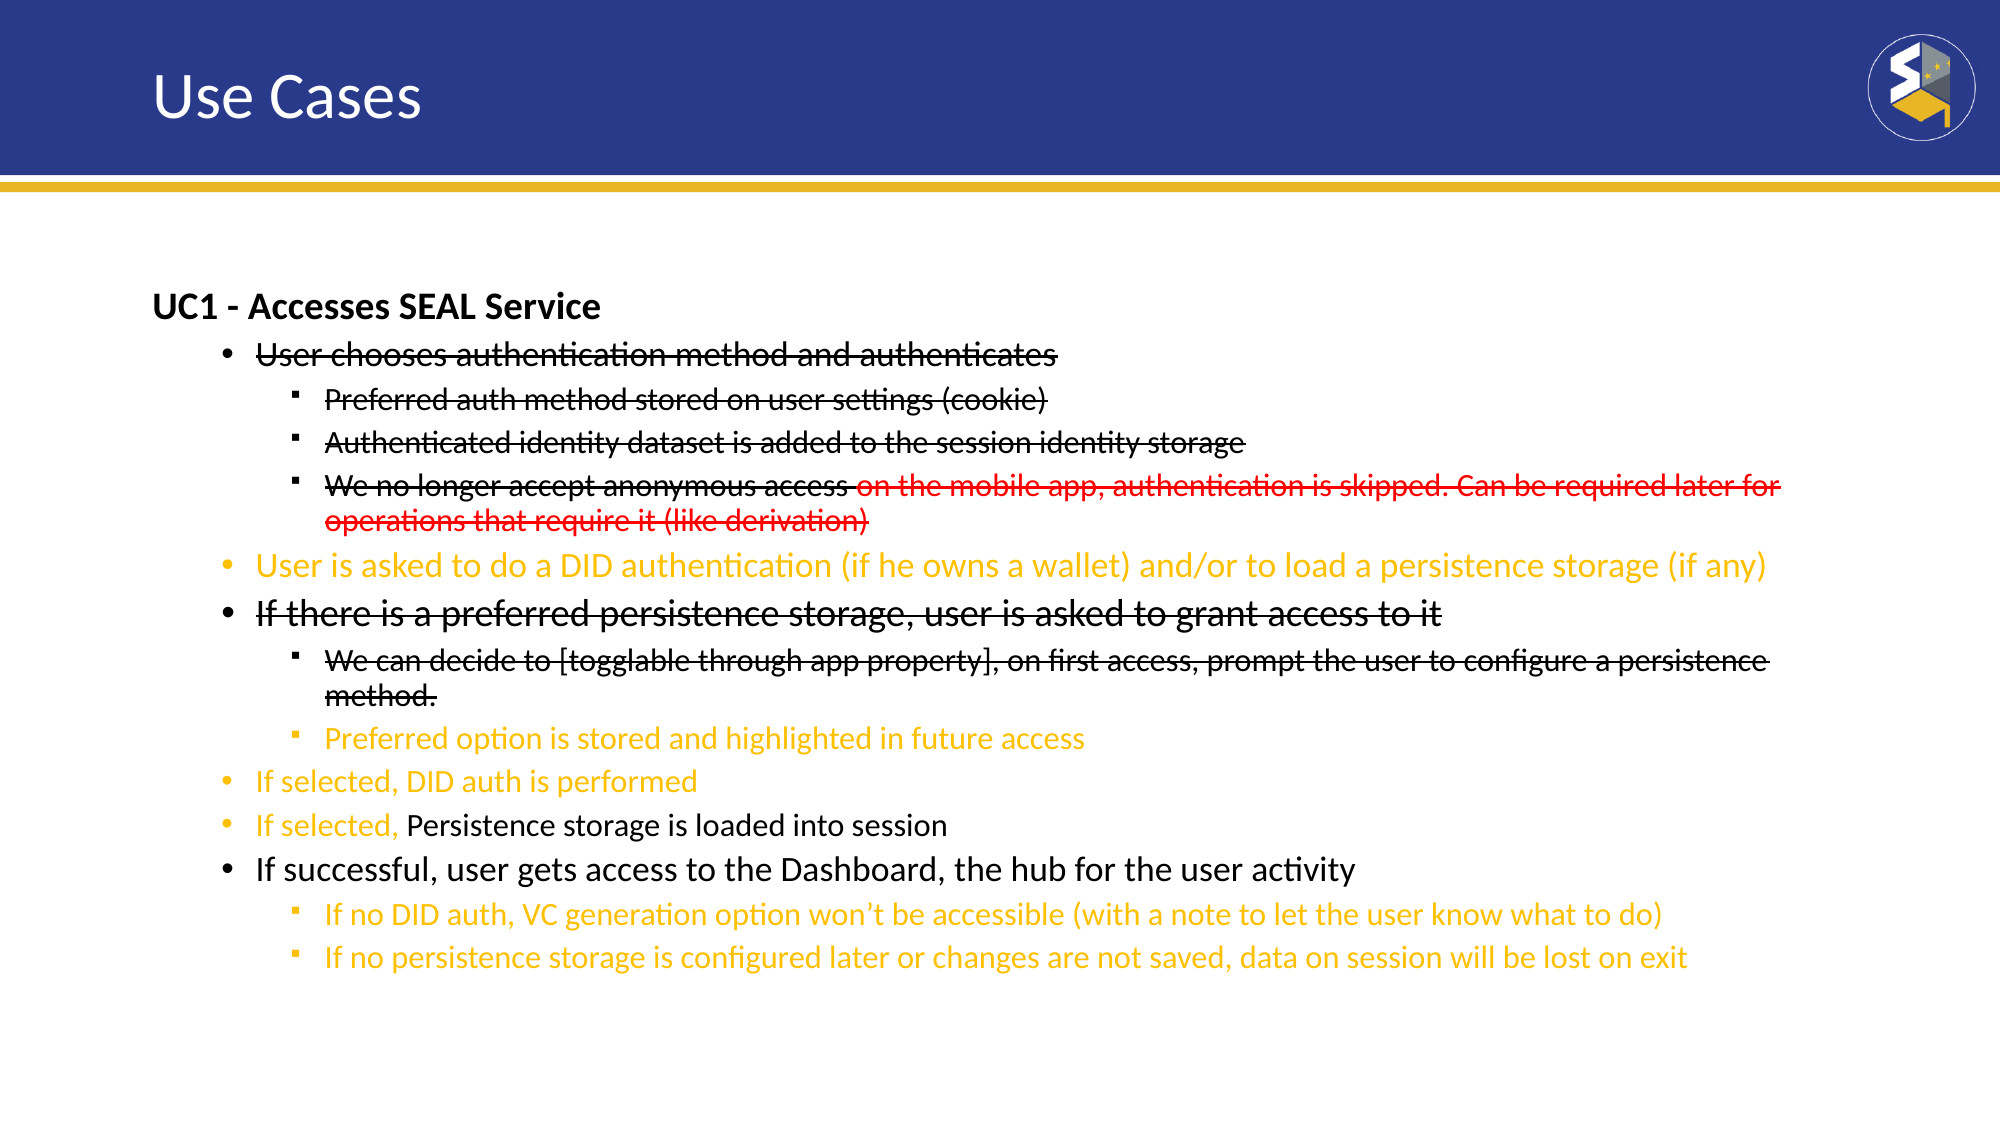

# Use Cases
UC1 - Accesses SEAL Service
User chooses authentication method and authenticates
Preferred auth method stored on user settings (cookie)
Authenticated identity dataset is added to the session identity storage
We no longer accept anonymous access on the mobile app, authentication is skipped. Can be required later for operations that require it (like derivation)
User is asked to do a DID authentication (if he owns a wallet) and/or to load a persistence storage (if any)
If there is a preferred persistence storage, user is asked to grant access to it
We can decide to [togglable through app property], on first access, prompt the user to configure a persistence method.
Preferred option is stored and highlighted in future access
If selected, DID auth is performed
If selected, Persistence storage is loaded into session
If successful, user gets access to the Dashboard, the hub for the user activity
If no DID auth, VC generation option won’t be accessible (with a note to let the user know what to do)
If no persistence storage is configured later or changes are not saved, data on session will be lost on exit